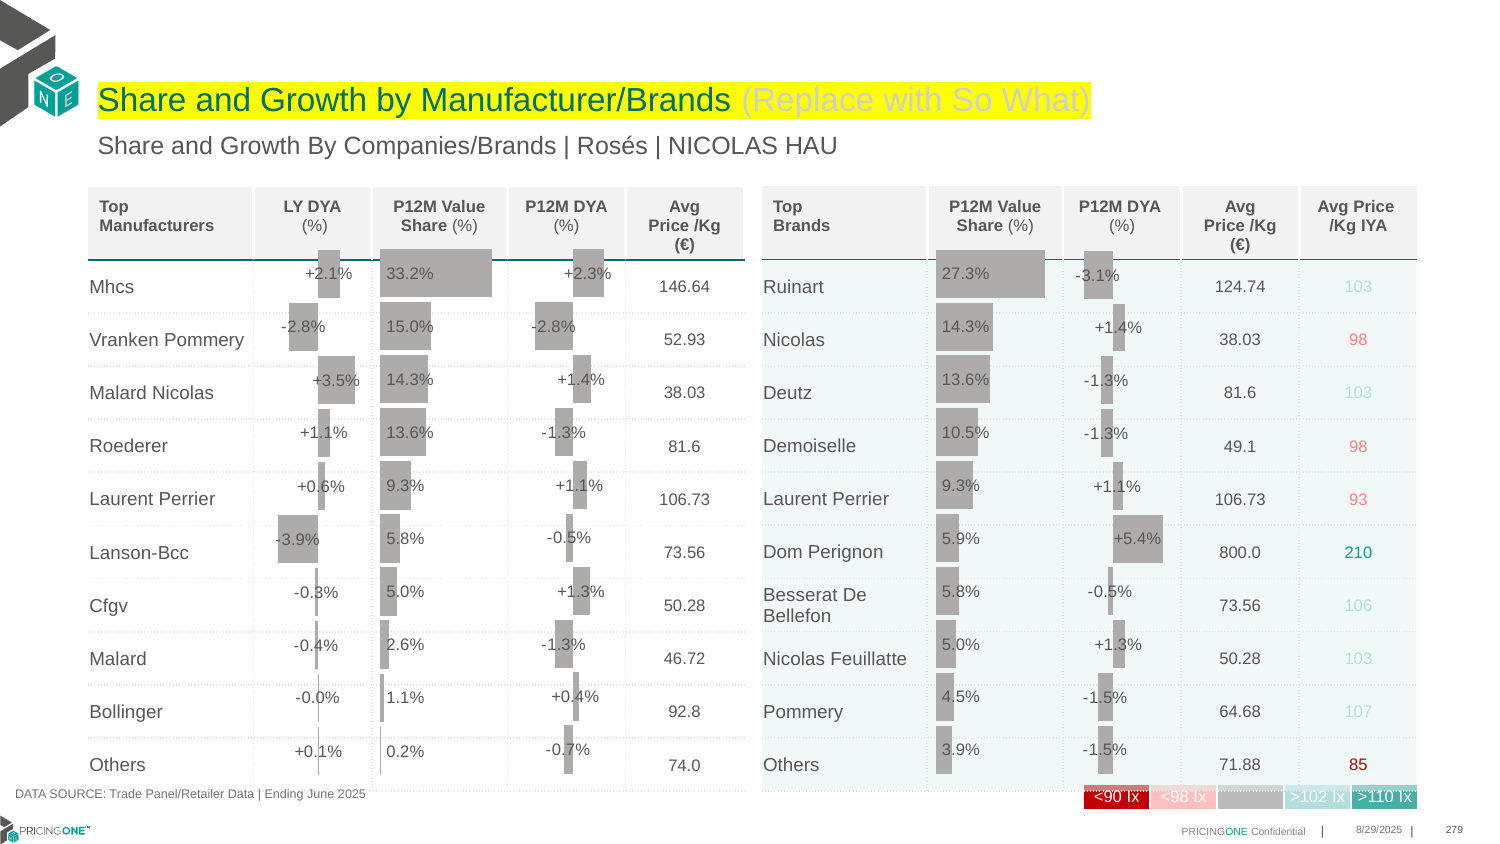

# Share and Growth by Manufacturer/Brands (Replace with So What)

Share and Growth By Companies/Brands | Rosés | NICOLAS HAU
| Top Brands | P12M Value Share (%) | P12M DYA (%) | Avg Price /Kg (€) | Avg Price /Kg IYA |
| --- | --- | --- | --- | --- |
| Ruinart |  |  | 124.74 | 103 |
| Nicolas |  |  | 38.03 | 98 |
| Deutz |  |  | 81.6 | 103 |
| Demoiselle |  |  | 49.1 | 98 |
| Laurent Perrier |  |  | 106.73 | 93 |
| Dom Perignon |  |  | 800.0 | 210 |
| Besserat De Bellefon |  |  | 73.56 | 106 |
| Nicolas Feuillatte |  |  | 50.28 | 103 |
| Pommery |  |  | 64.68 | 107 |
| Others |  |  | 71.88 | 85 |
| Top Manufacturers | LY DYA (%) | P12M Value Share (%) | P12M DYA (%) | Avg Price /Kg (€) |
| --- | --- | --- | --- | --- |
| Mhcs |  |  |  | 146.64 |
| Vranken Pommery |  |  |  | 52.93 |
| Malard Nicolas |  |  |  | 38.03 |
| Roederer |  |  |  | 81.6 |
| Laurent Perrier |  |  |  | 106.73 |
| Lanson-Bcc |  |  |  | 73.56 |
| Cfgv |  |  |  | 50.28 |
| Malard |  |  |  | 46.72 |
| Bollinger |  |  |  | 92.8 |
| Others |  |  |  | 74.0 |

### Chart

| Category | Share DYA P12M |
|---|---|
| None | 0.02345405821831914 |

### Chart

| Category | Value Share P12M |
|---|---|
| None | 0.33158550894690525 |

### Chart

| Category | Share DYA LY |
|---|---|
| None | 0.02083230135741926 |

### Chart

| Category | Value Share |
|---|---|
| None | 0.2729172777940745 |

### Chart

| Category | Share DYA |
|---|---|
| None | -0.03091839749052061 |
DATA SOURCE: Trade Panel/Retailer Data | Ending June 2025
| <90 Ix | <98 Ix |  | >102 Ix | >110 Ix |
| --- | --- | --- | --- | --- |

8/29/2025
279